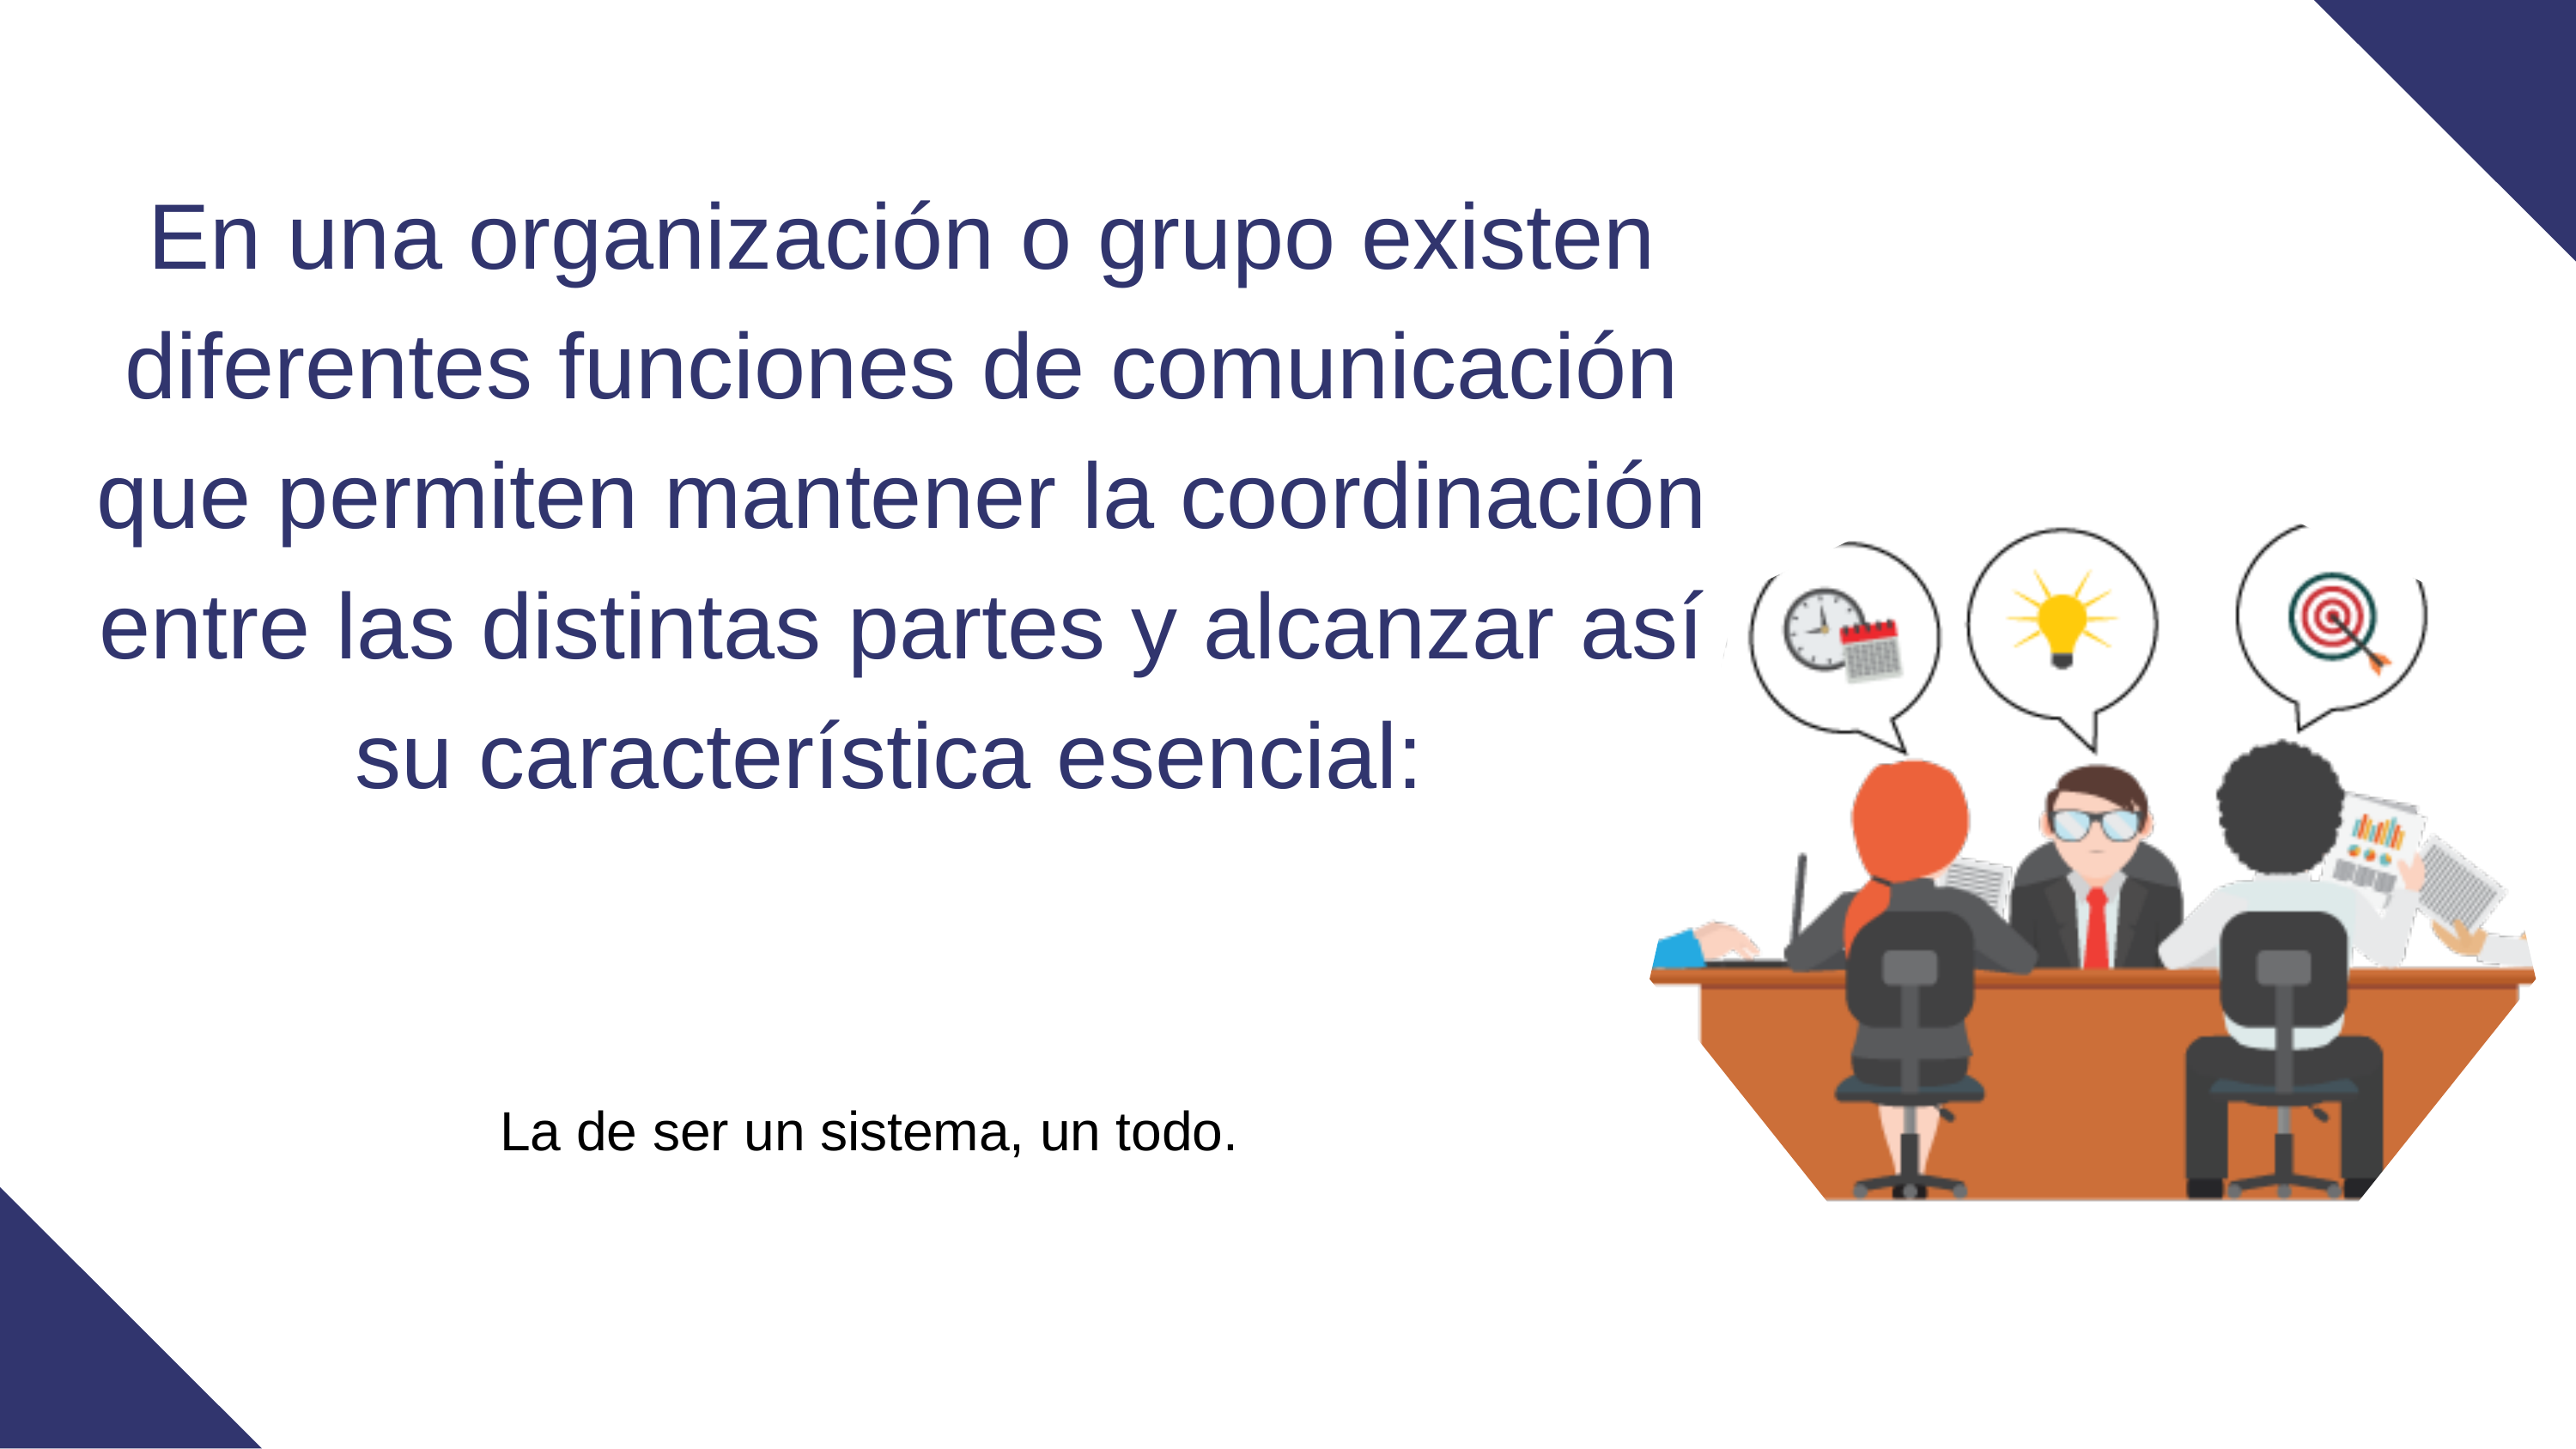

En una organización o grupo existen diferentes funciones de comunicación que permiten mantener la coordinación entre las distintas partes y alcanzar así su característica esencial:

La de ser un sistema, un todo.